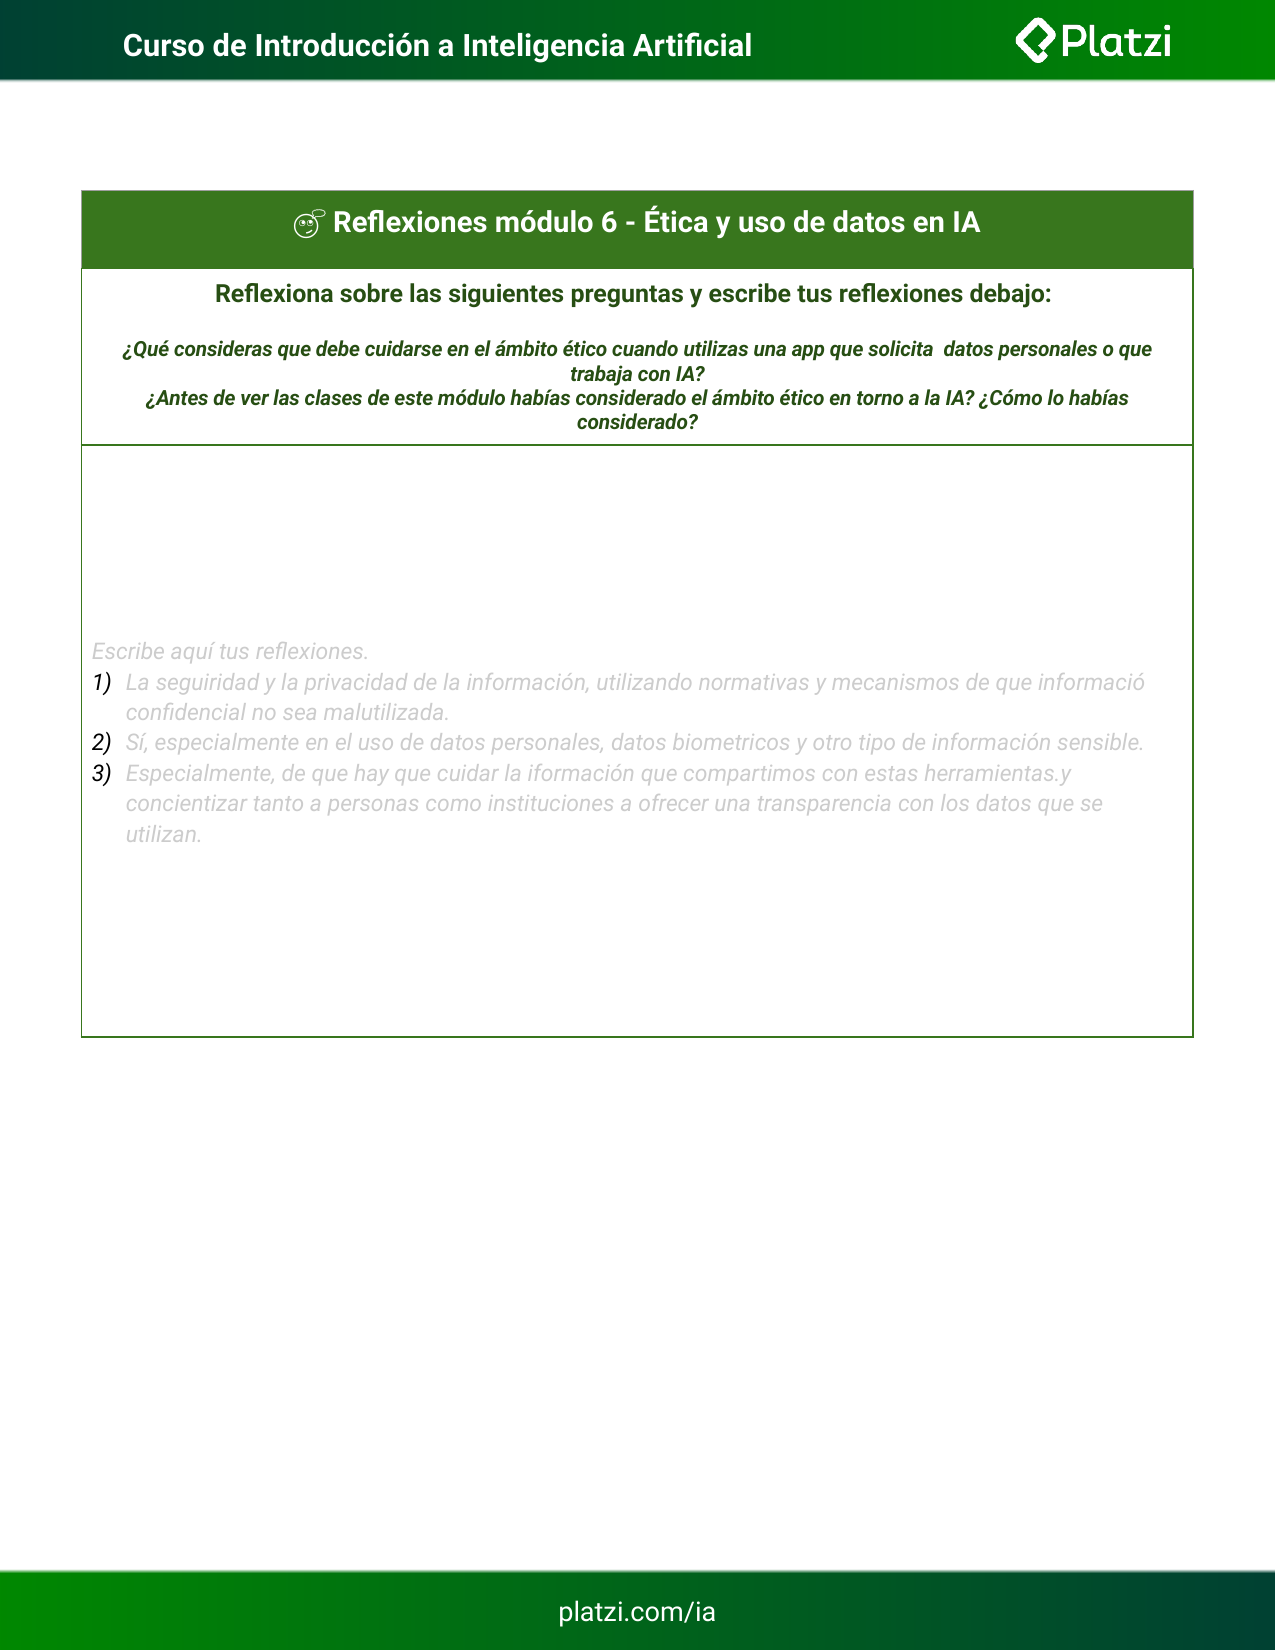

# Curso de Introducción a Inteligencia Artificial
| 🤔 Reflexiones módulo 6 - Ética y uso de datos en IA |  |  |
| --- | --- | --- |
| Reflexiona sobre las siguientes preguntas y escribe tus reflexiones debajo: ¿Qué consideras que debe cuidarse en el ámbito ético cuando utilizas una app que solicita datos personales o que trabaja con IA? ¿Antes de ver las clases de este módulo habías considerado el ámbito ético en torno a la IA? ¿Cómo lo habías considerado? |  |  |
| Escribe aquí tus reflexiones. La seguiridad y la privacidad de la información, utilizando normativas y mecanismos de que informació confidencial no sea malutilizada. Sí, especialmente en el uso de datos personales, datos biometricos y otro tipo de información sensible. Especialmente, de que hay que cuidar la iformación que compartimos con estas herramientas.y concientizar tanto a personas como instituciones a ofrecer una transparencia con los datos que se utilizan. |  |  |
|  |  |  |
platzi.com/ia